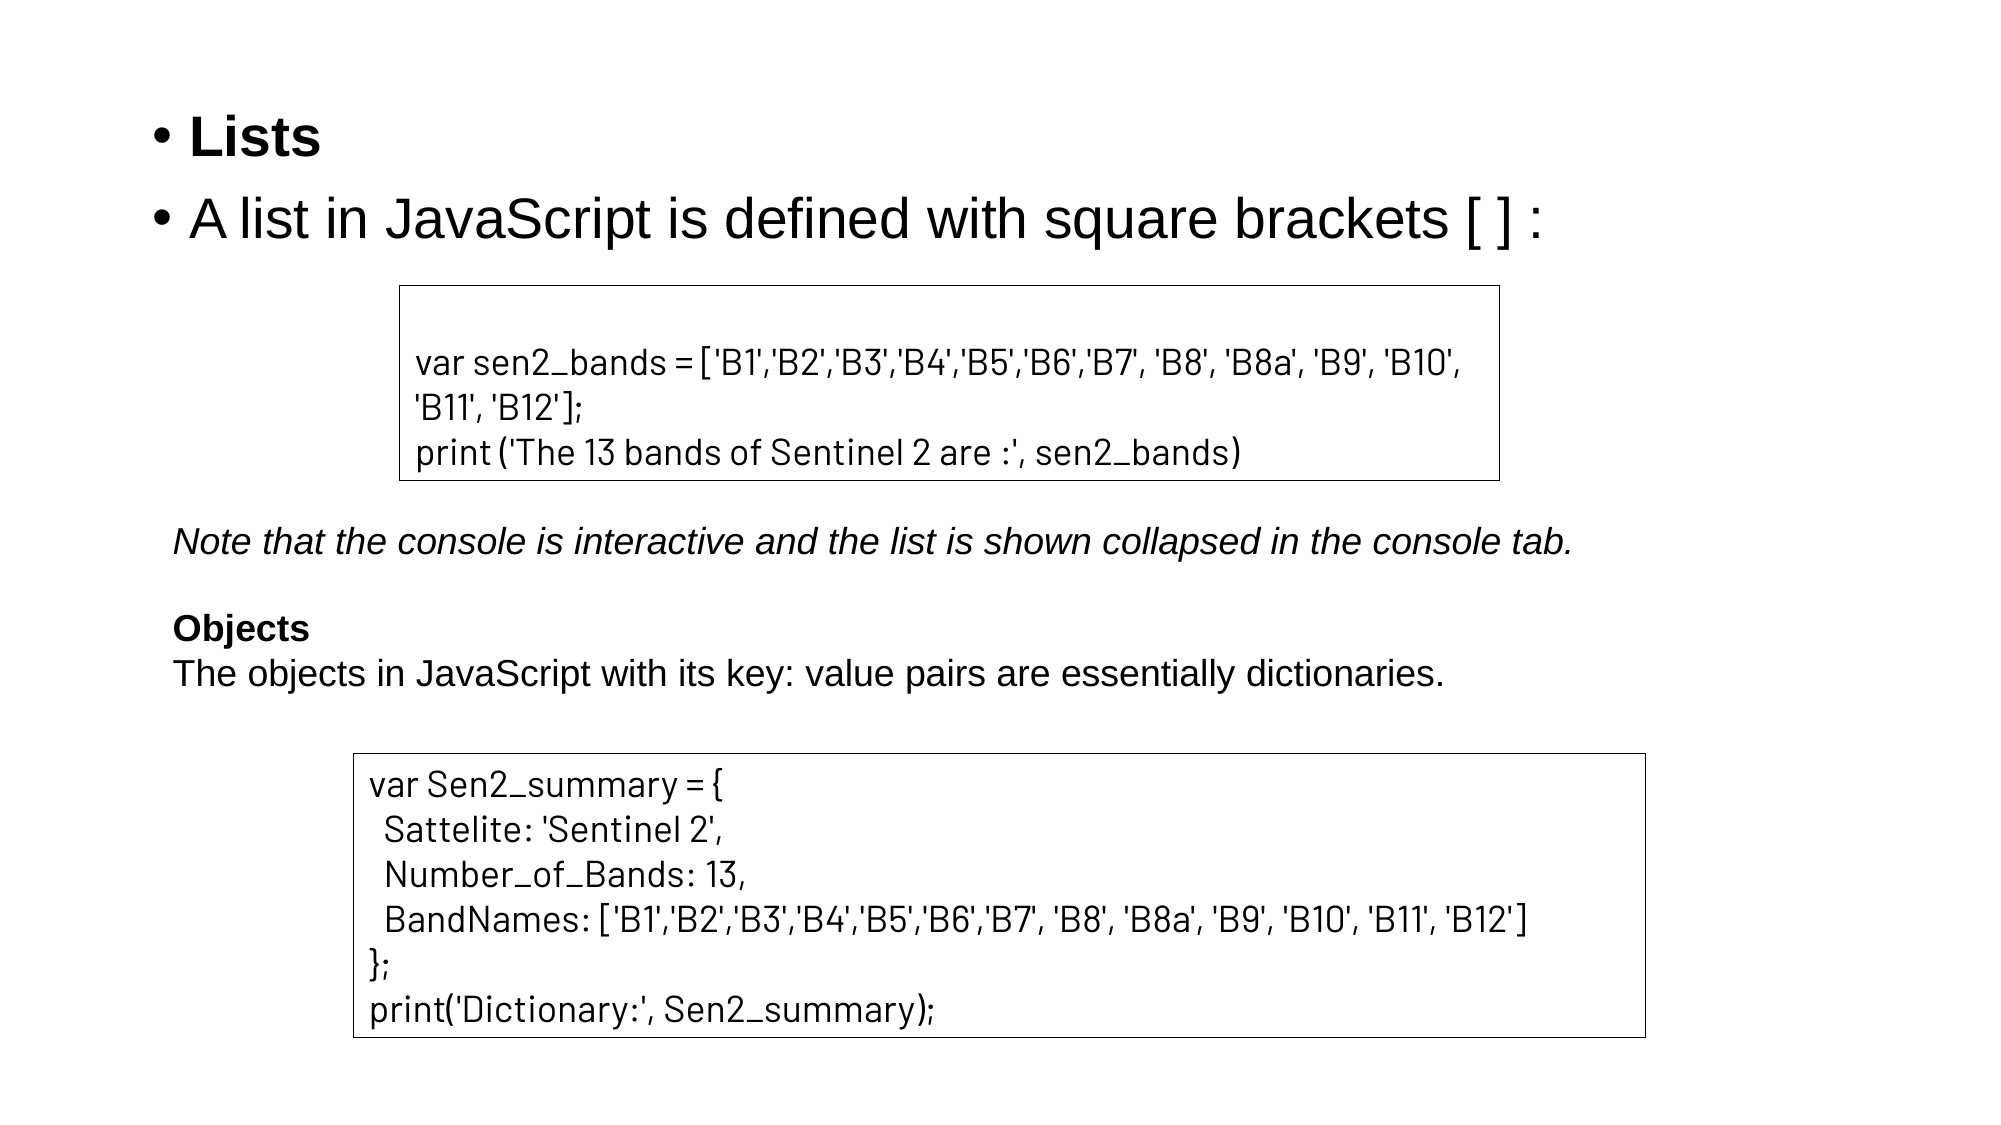

Lists
A list in JavaScript is defined with square brackets [ ] :

var sen2_bands = ['B1','B2','B3','B4','B5','B6','B7', 'B8', 'B8a', 'B9', 'B10', 'B11', 'B12'];
print ('The 13 bands of Sentinel 2 are :', sen2_bands)
Note that the console is interactive and the list is shown collapsed in the console tab.
Objects
The objects in JavaScript with its key: value pairs are essentially dictionaries.
var Sen2_summary = {
  Sattelite: 'Sentinel 2',
  Number_of_Bands: 13,
  BandNames: ['B1','B2','B3','B4','B5','B6','B7', 'B8', 'B8a', 'B9', 'B10', 'B11', 'B12']
};
print('Dictionary:', Sen2_summary);